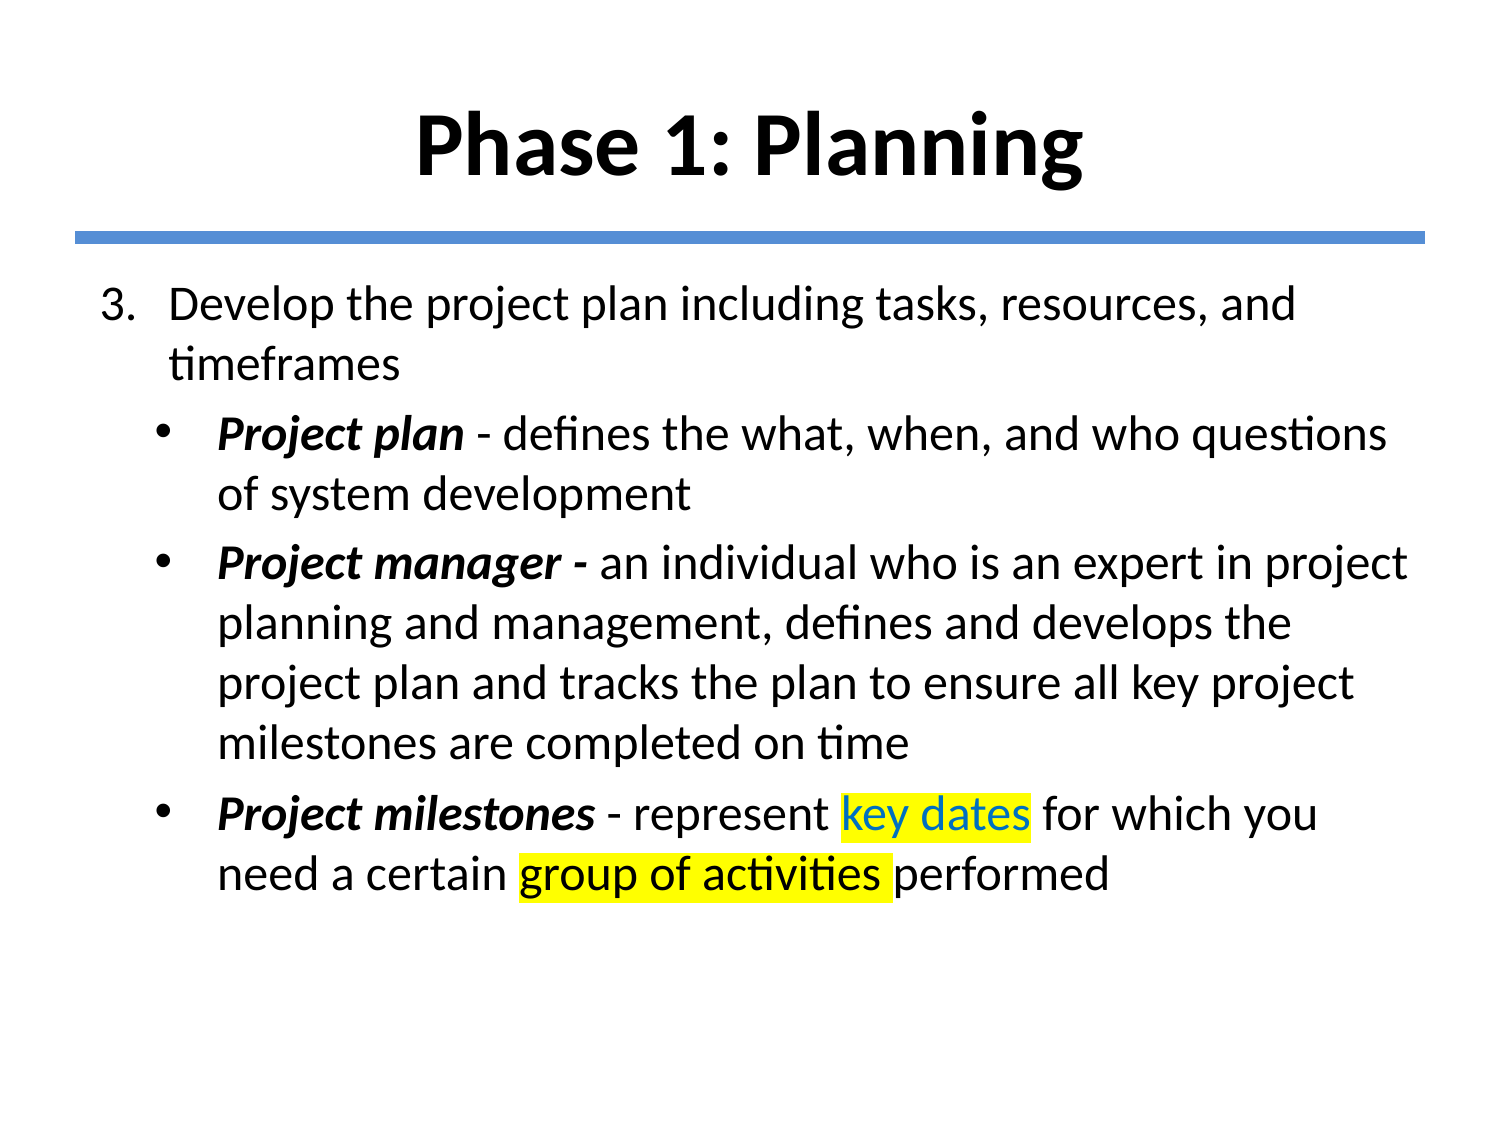

# Phase 1: Planning
Develop the project plan including tasks, resources, and timeframes
Project plan - defines the what, when, and who questions of system development
Project manager - an individual who is an expert in project planning and management, defines and develops the project plan and tracks the plan to ensure all key project milestones are completed on time
Project milestones - represent key dates for which you need a certain group of activities performed